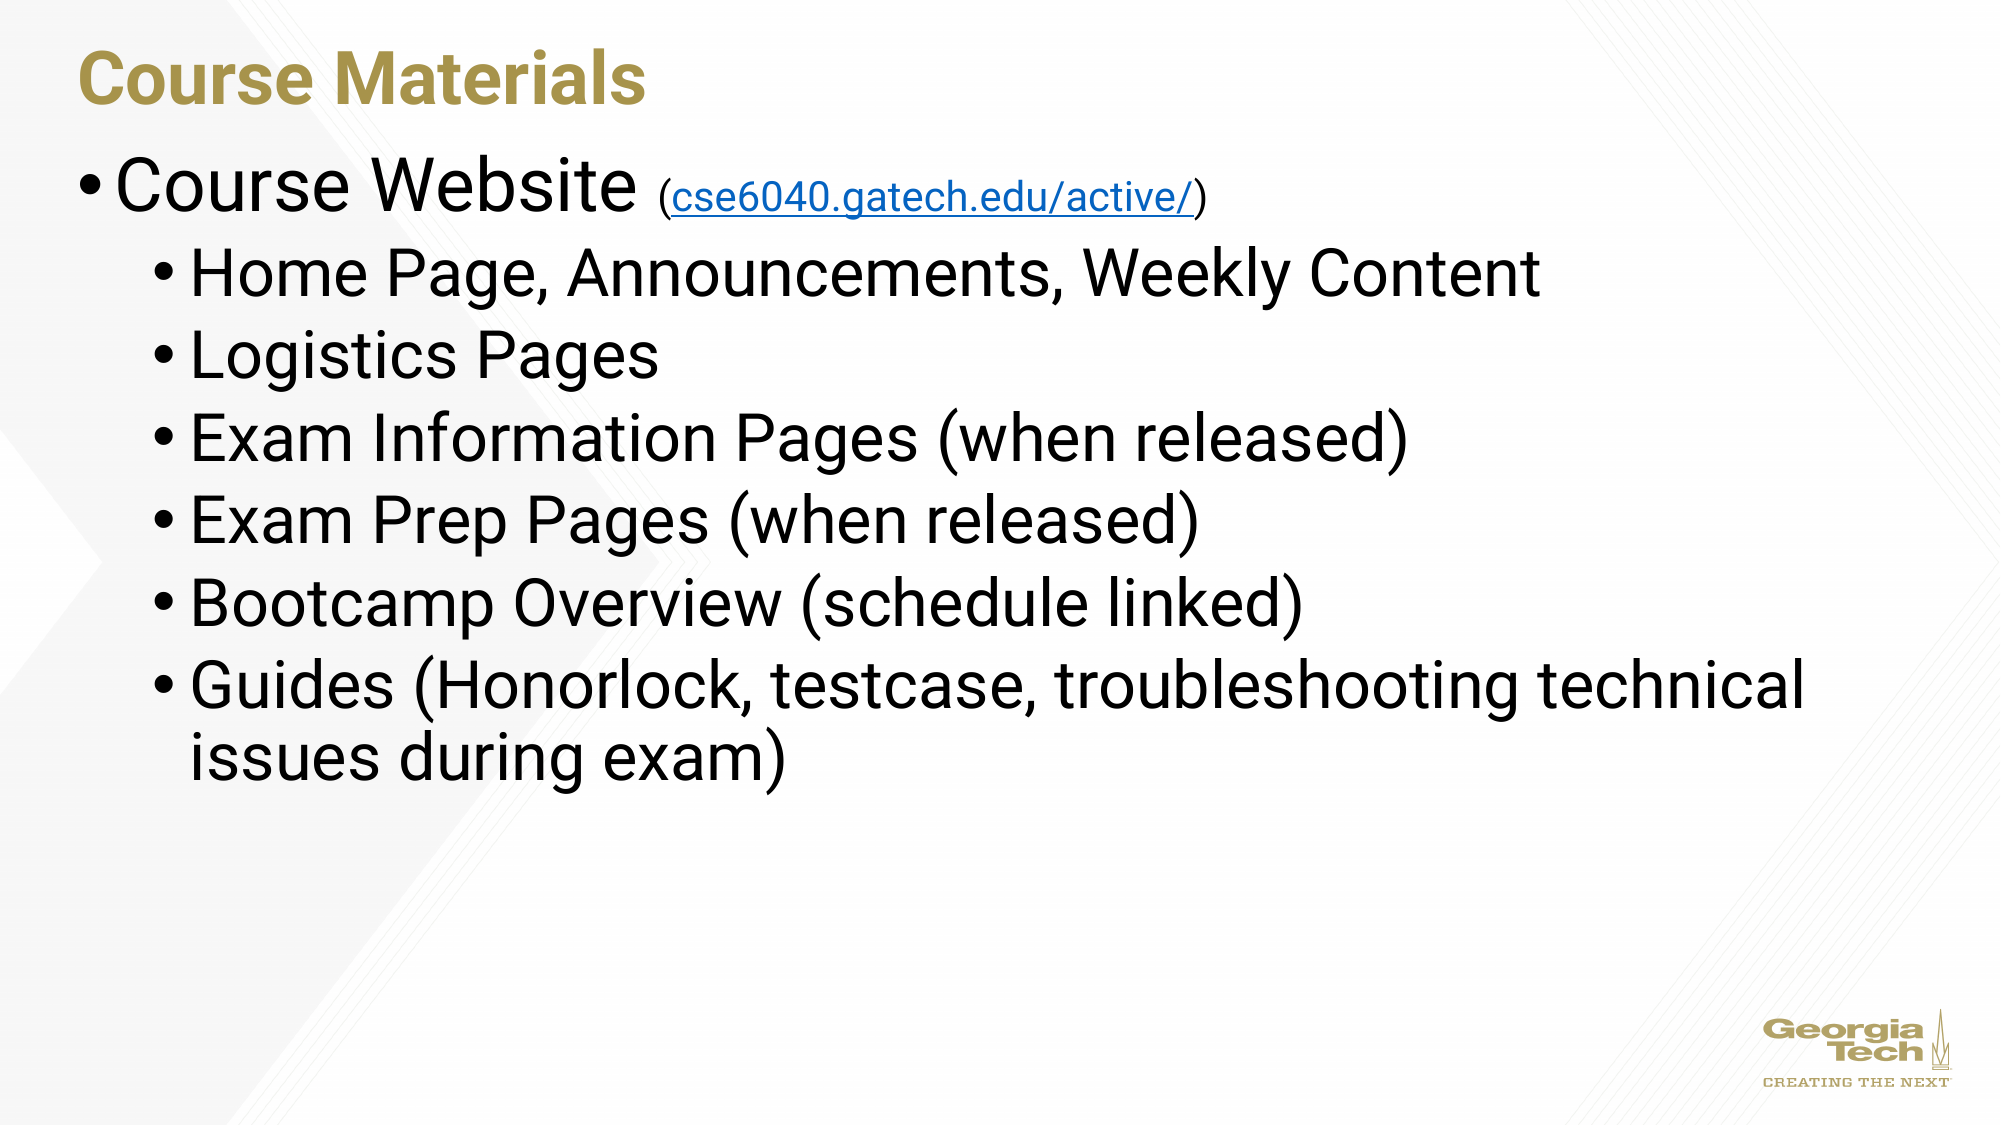

# Course Materials
Course Website (cse6040.gatech.edu/active/)
Home Page, Announcements, Weekly Content
Logistics Pages
Exam Information Pages (when released)
Exam Prep Pages (when released)
Bootcamp Overview (schedule linked)
Guides (Honorlock, testcase, troubleshooting technical issues during exam)